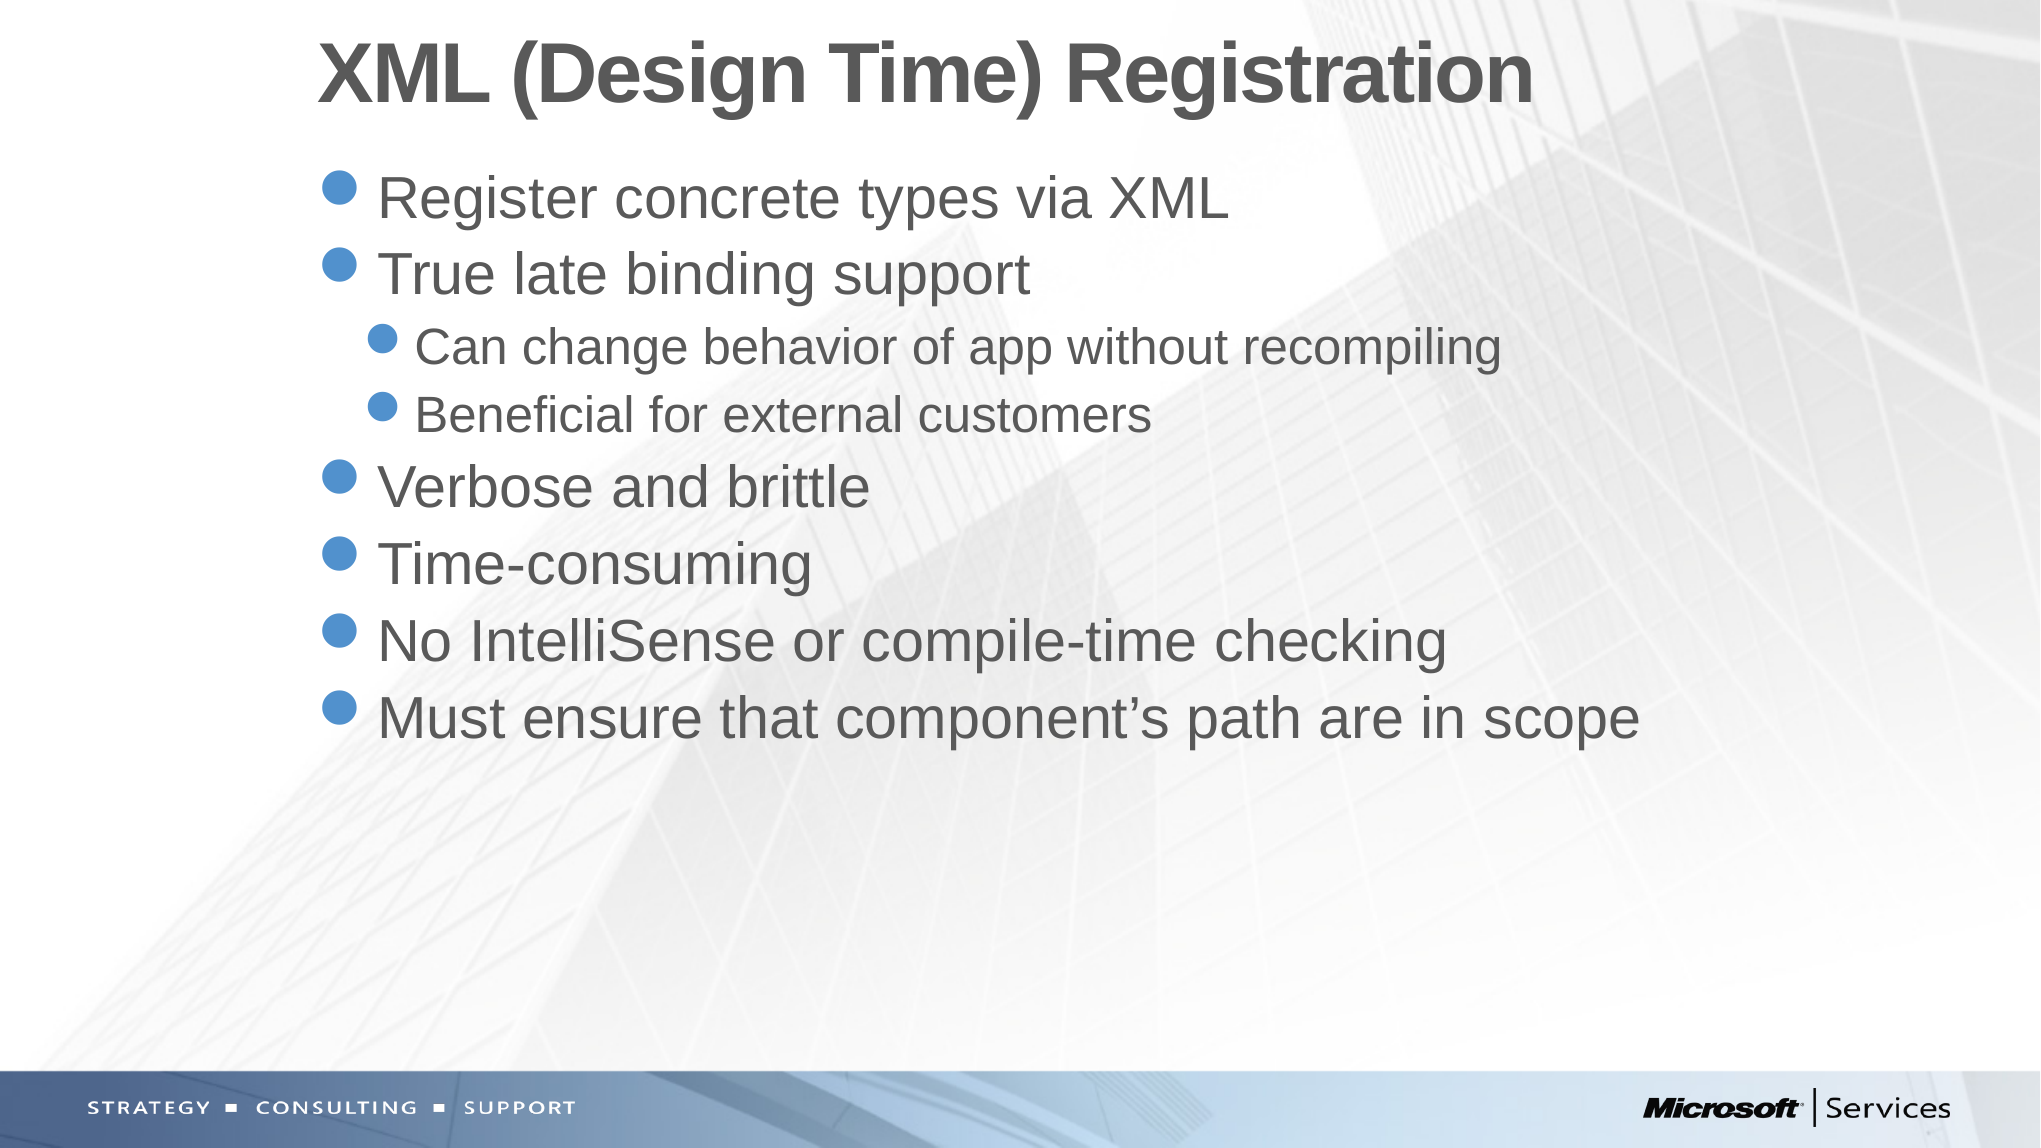

# XML (Design Time) Registration
Register concrete types via XML
True late binding support
Can change behavior of app without recompiling
Beneficial for external customers
Verbose and brittle
Time-consuming
No IntelliSense or compile-time checking
Must ensure that component’s path are in scope